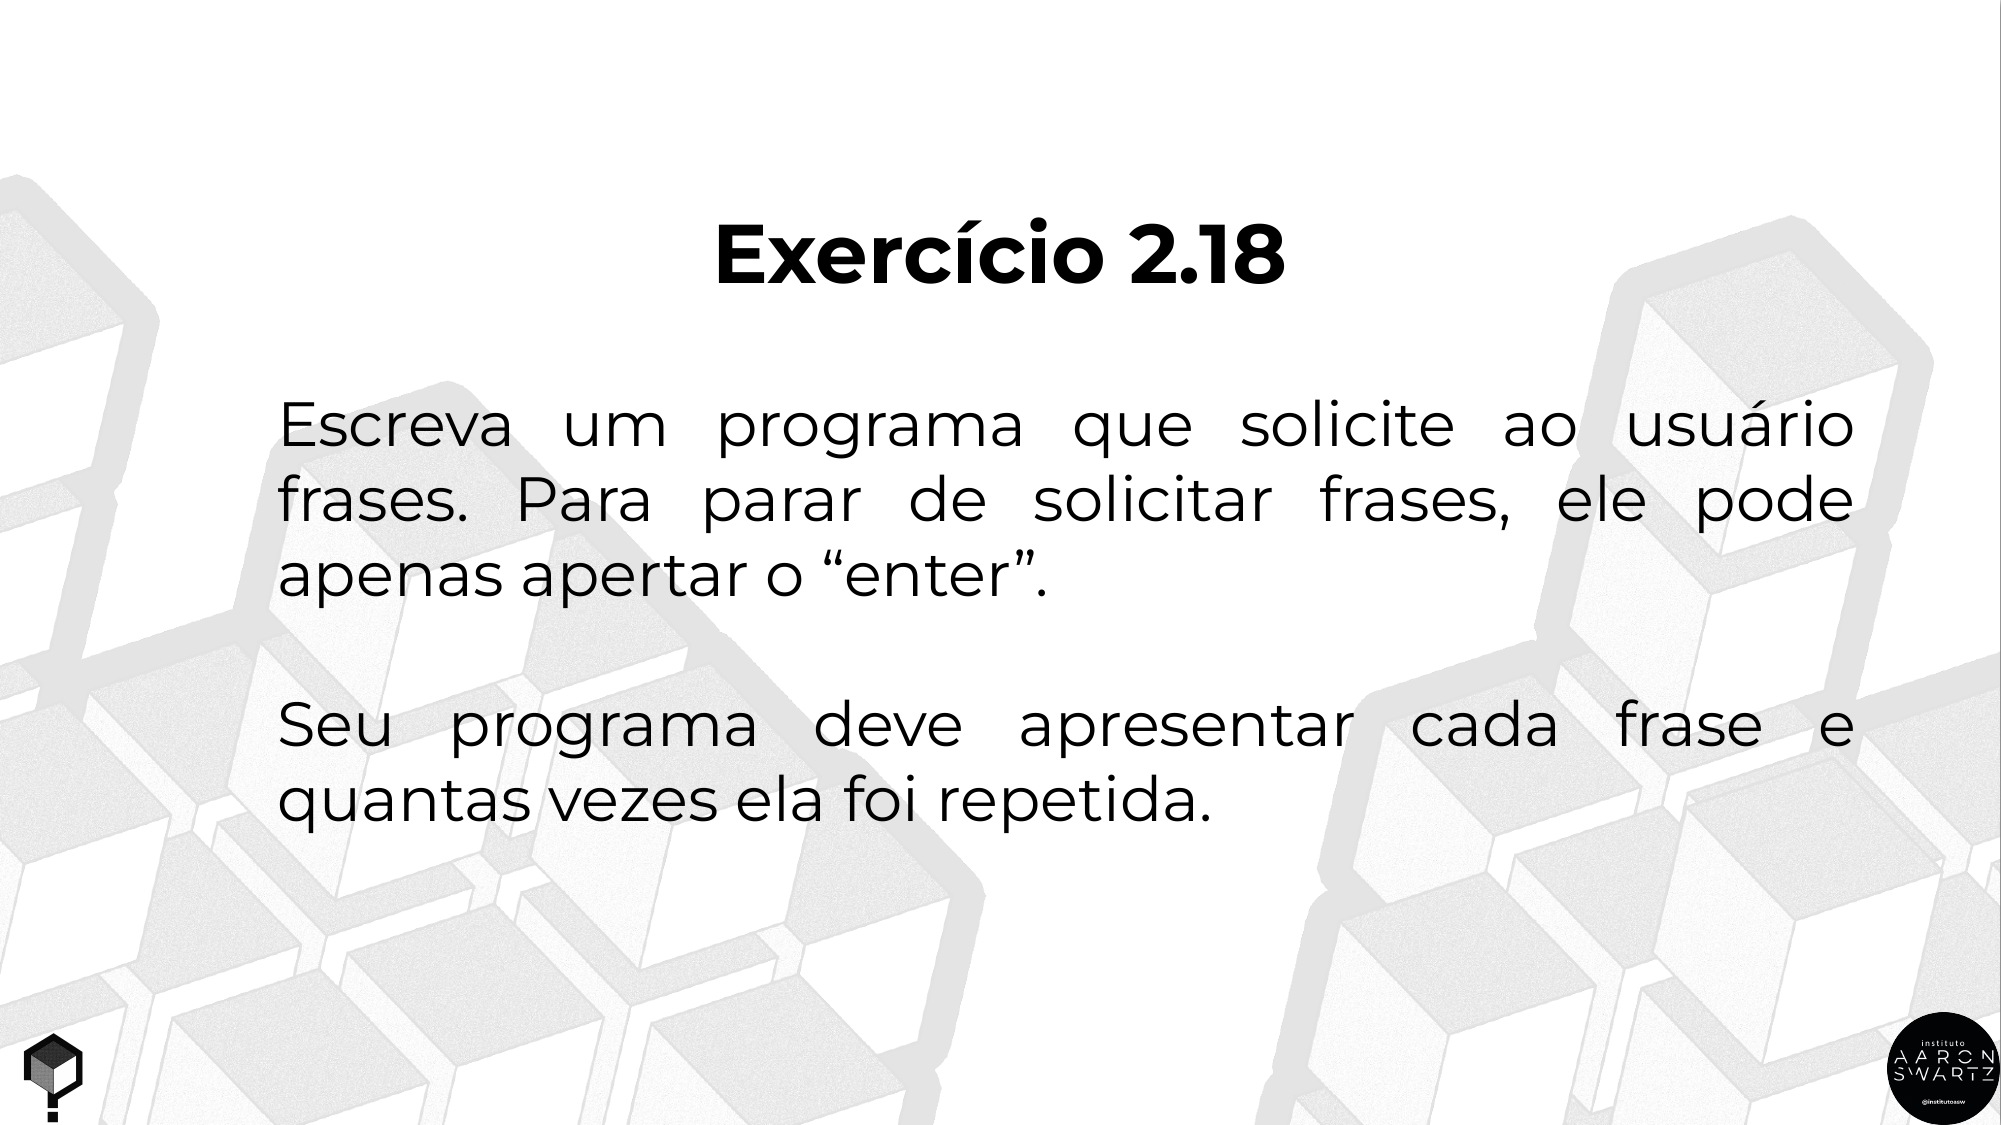

Exercício 2.18
Escreva um programa que solicite ao usuário frases. Para parar de solicitar frases, ele pode apenas apertar o “enter”.

Seu programa deve apresentar cada frase e quantas vezes ela foi repetida.